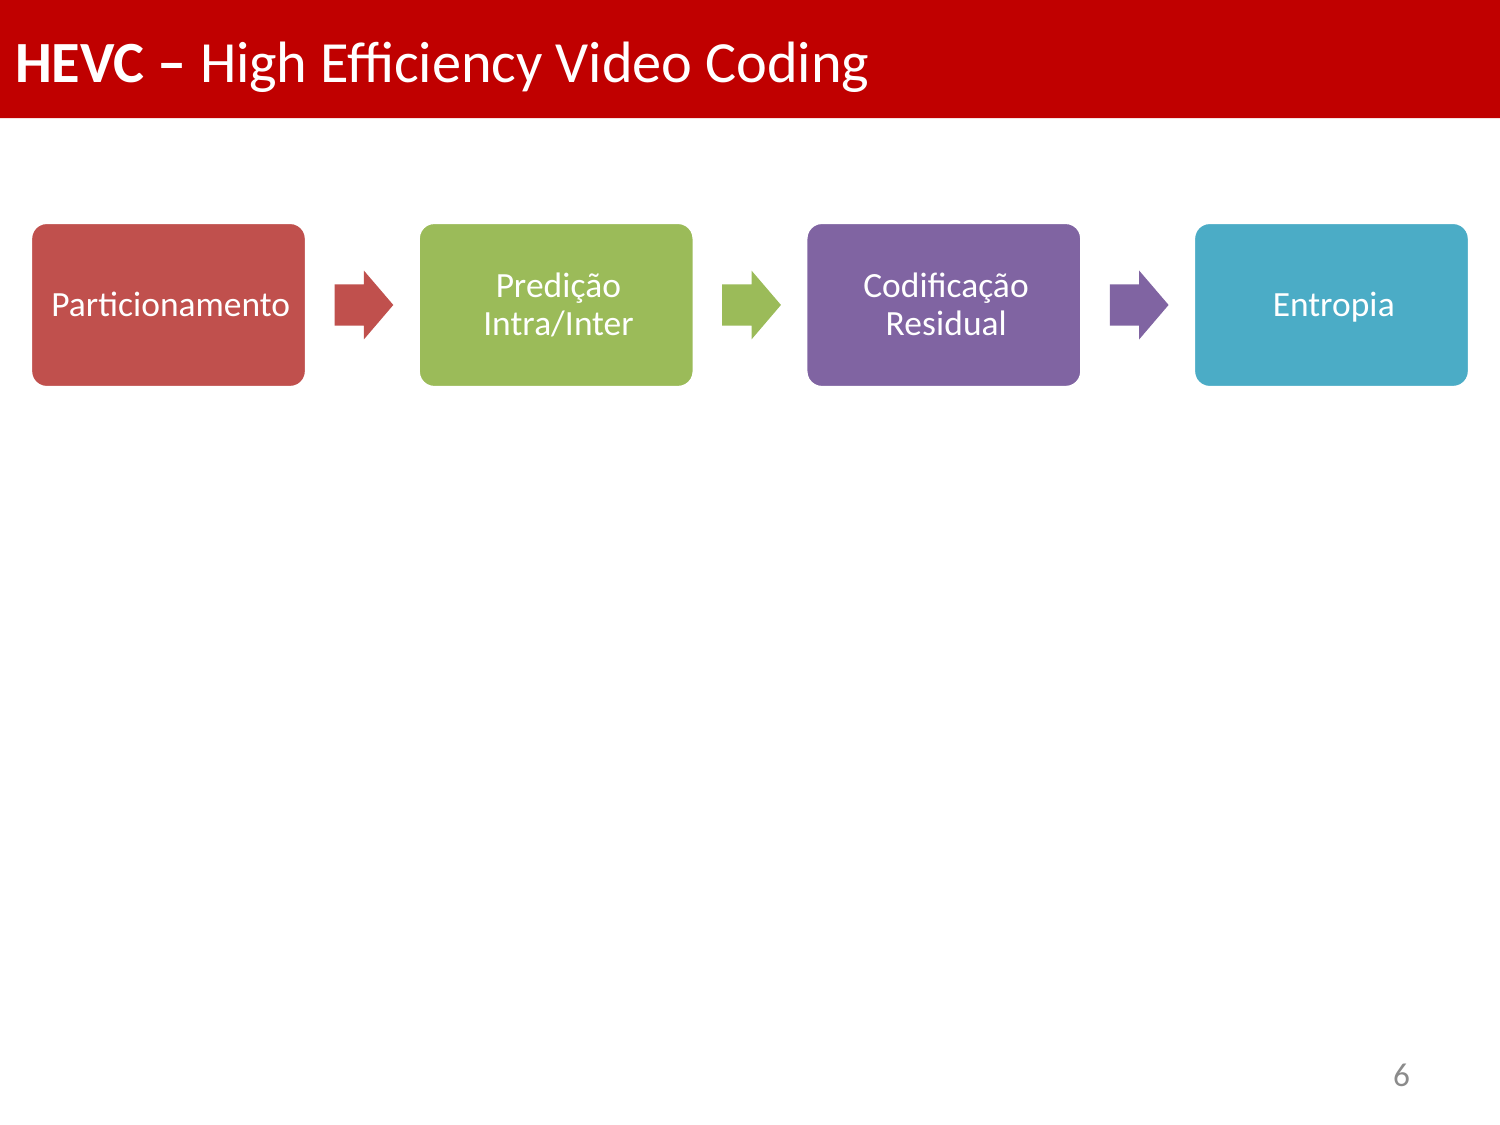

# HEVC – High Efficiency Video Coding
Particionamento

Predição Intra/Inter

Codificação Residual

Entropia
6